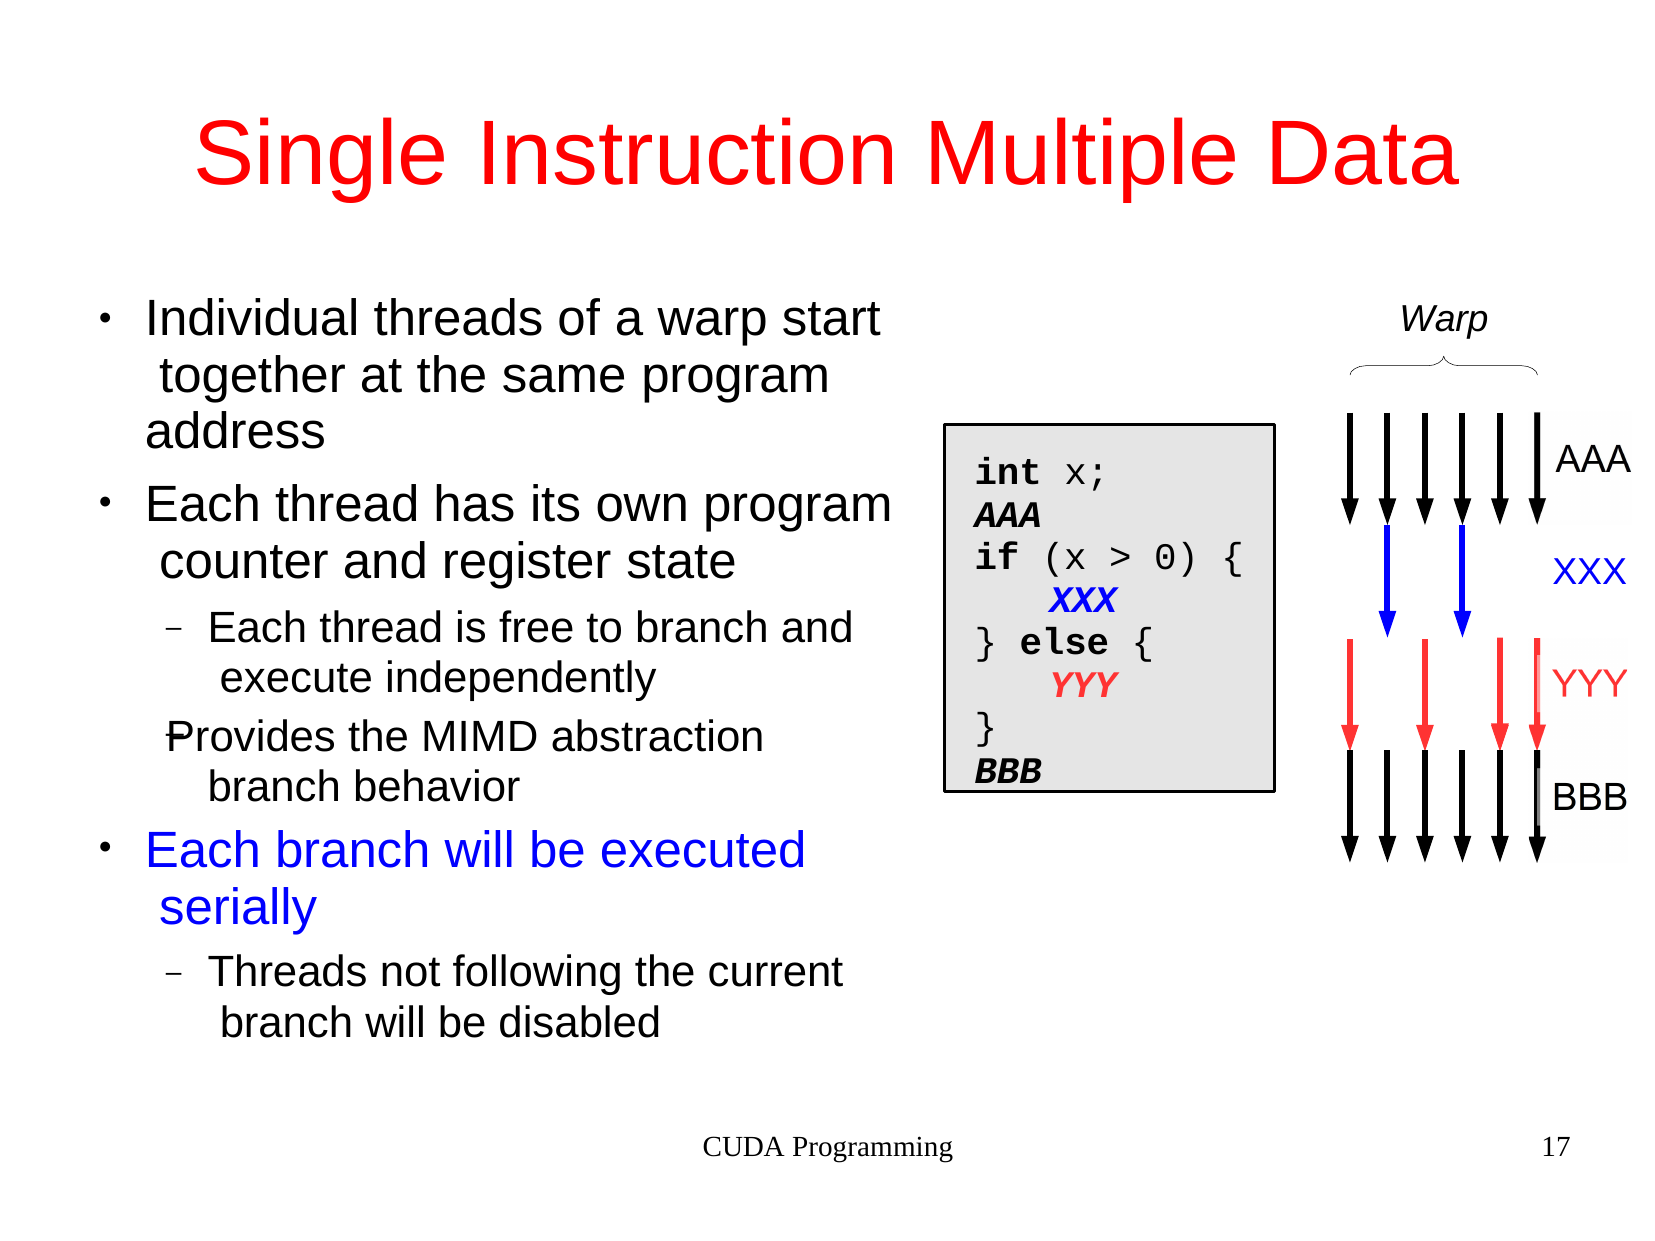

# Single	Instruction	Multiple Data
Individual threads of a warp start  together at the same program  address
Each thread has its own program  counter and register state
Warp
●

int x;
AAA
if (x > 0) {
XXX
} else {
YYY
}
BBB
●

XXX
–	Each thread is free to branch and  execute independently
Provides the MIMD abstraction  branch behavior

–

Each branch will be executed  serially
–	Threads not following the current  branch will be disabled
●

CUDA Programming
17